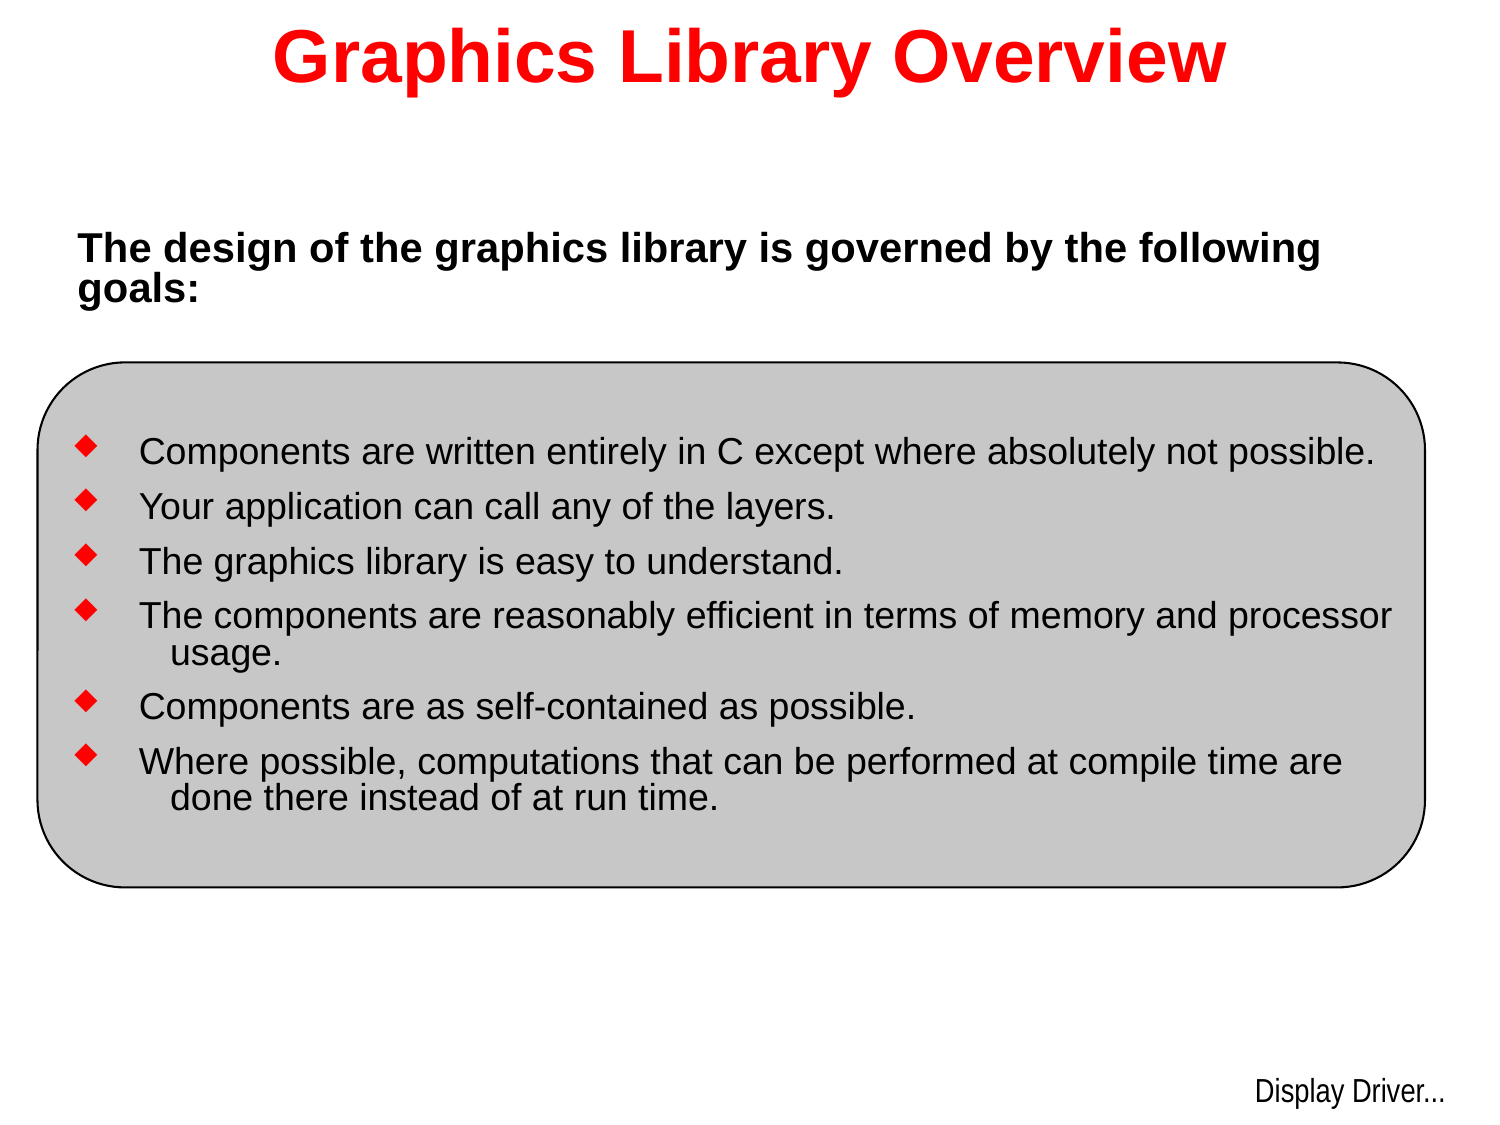

# Graphics Library Overview
The design of the graphics library is governed by the following goals:

 Components are written entirely in C except where absolutely not possible.
 Your application can call any of the layers.
 The graphics library is easy to understand.
 The components are reasonably efficient in terms of memory and processor
    usage.
 Components are as self-contained as possible.
 Where possible, computations that can be performed at compile time are
    done there instead of at run time.
Display Driver...